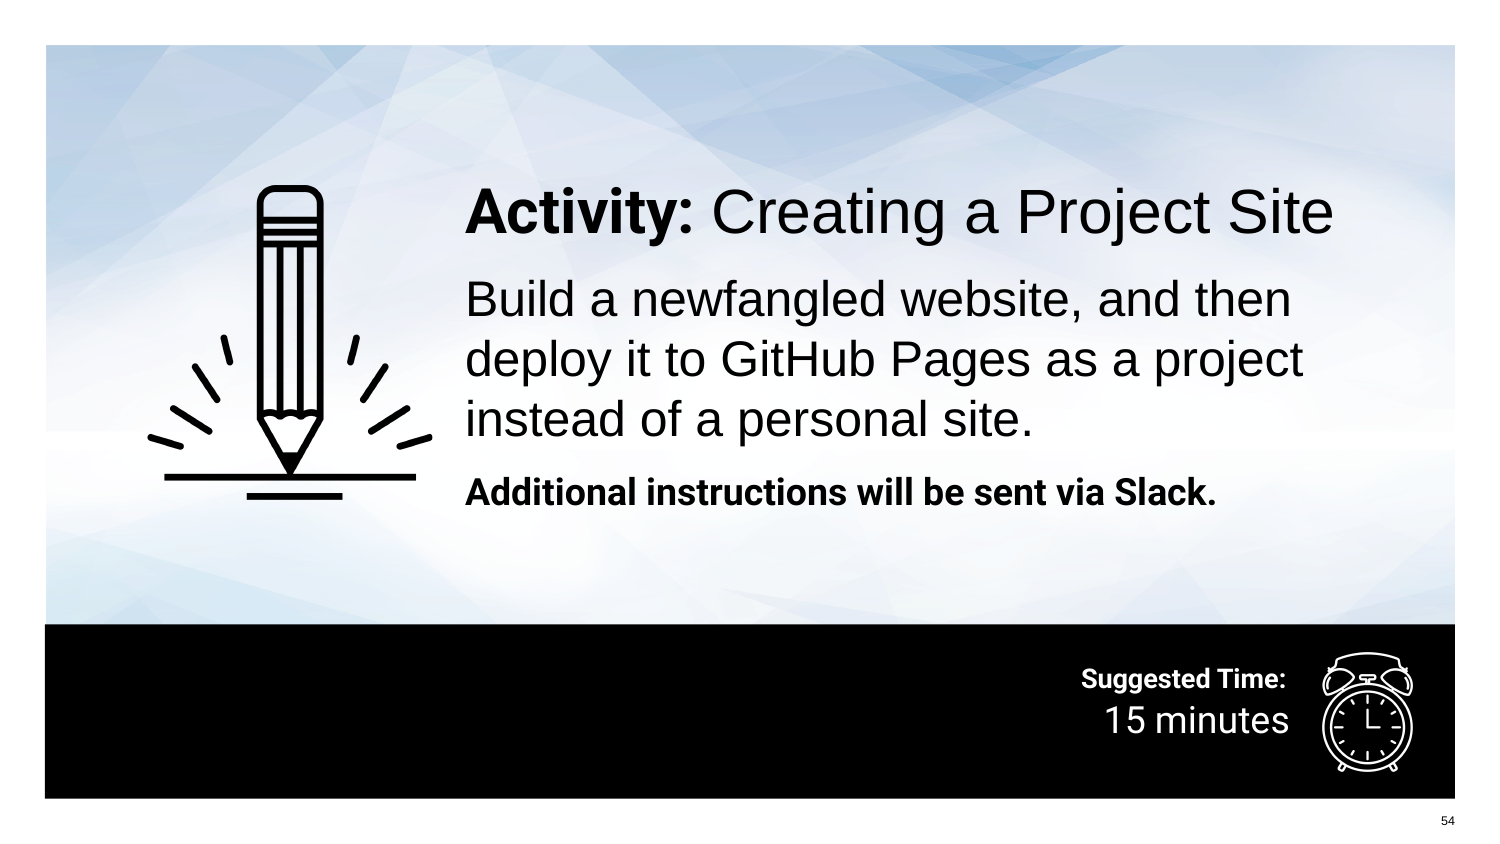

Activity: Creating a Project Site
Build a newfangled website, and then deploy it to GitHub Pages as a project instead of a personal site.
Additional instructions will be sent via Slack.

# 15 minutes